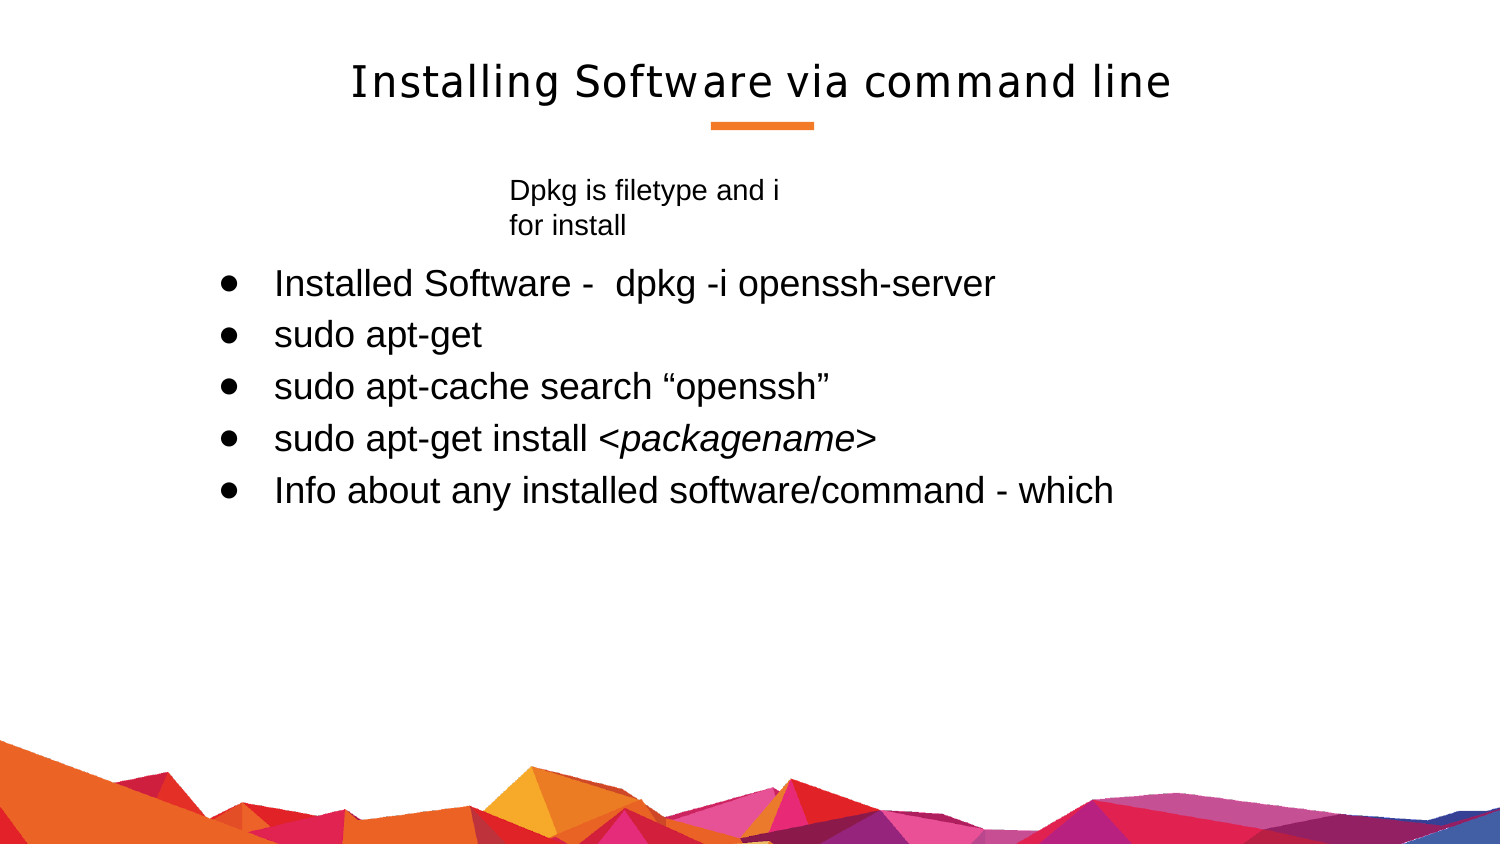

# Installing Software via command line
Dpkg is filetype and i for install

Installed Software -  dpkg -i openssh-server
sudo apt-get
sudo apt-cache search “openssh”
sudo apt-get install <packagename>
Info about any installed software/command - which